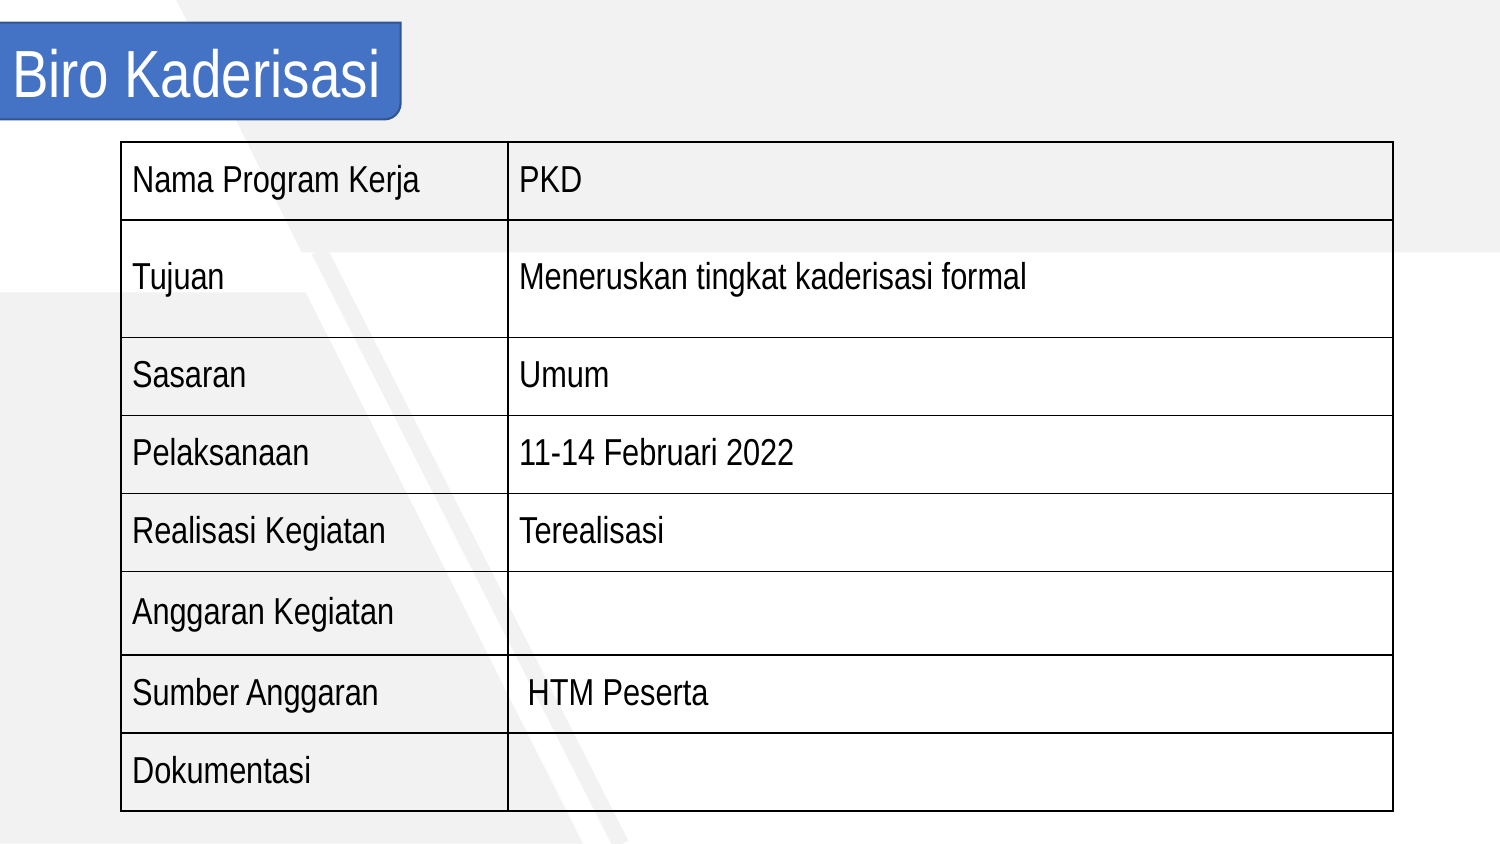

Biro Kaderisasi
| Nama Program Kerja | PKD |
| --- | --- |
| Tujuan | Meneruskan tingkat kaderisasi formal |
| Sasaran | Umum |
| Pelaksanaan | 11-14 Februari 2022 |
| Realisasi Kegiatan | Terealisasi |
| Anggaran Kegiatan |  |
| Sumber Anggaran | HTM Peserta |
| Dokumentasi |  |